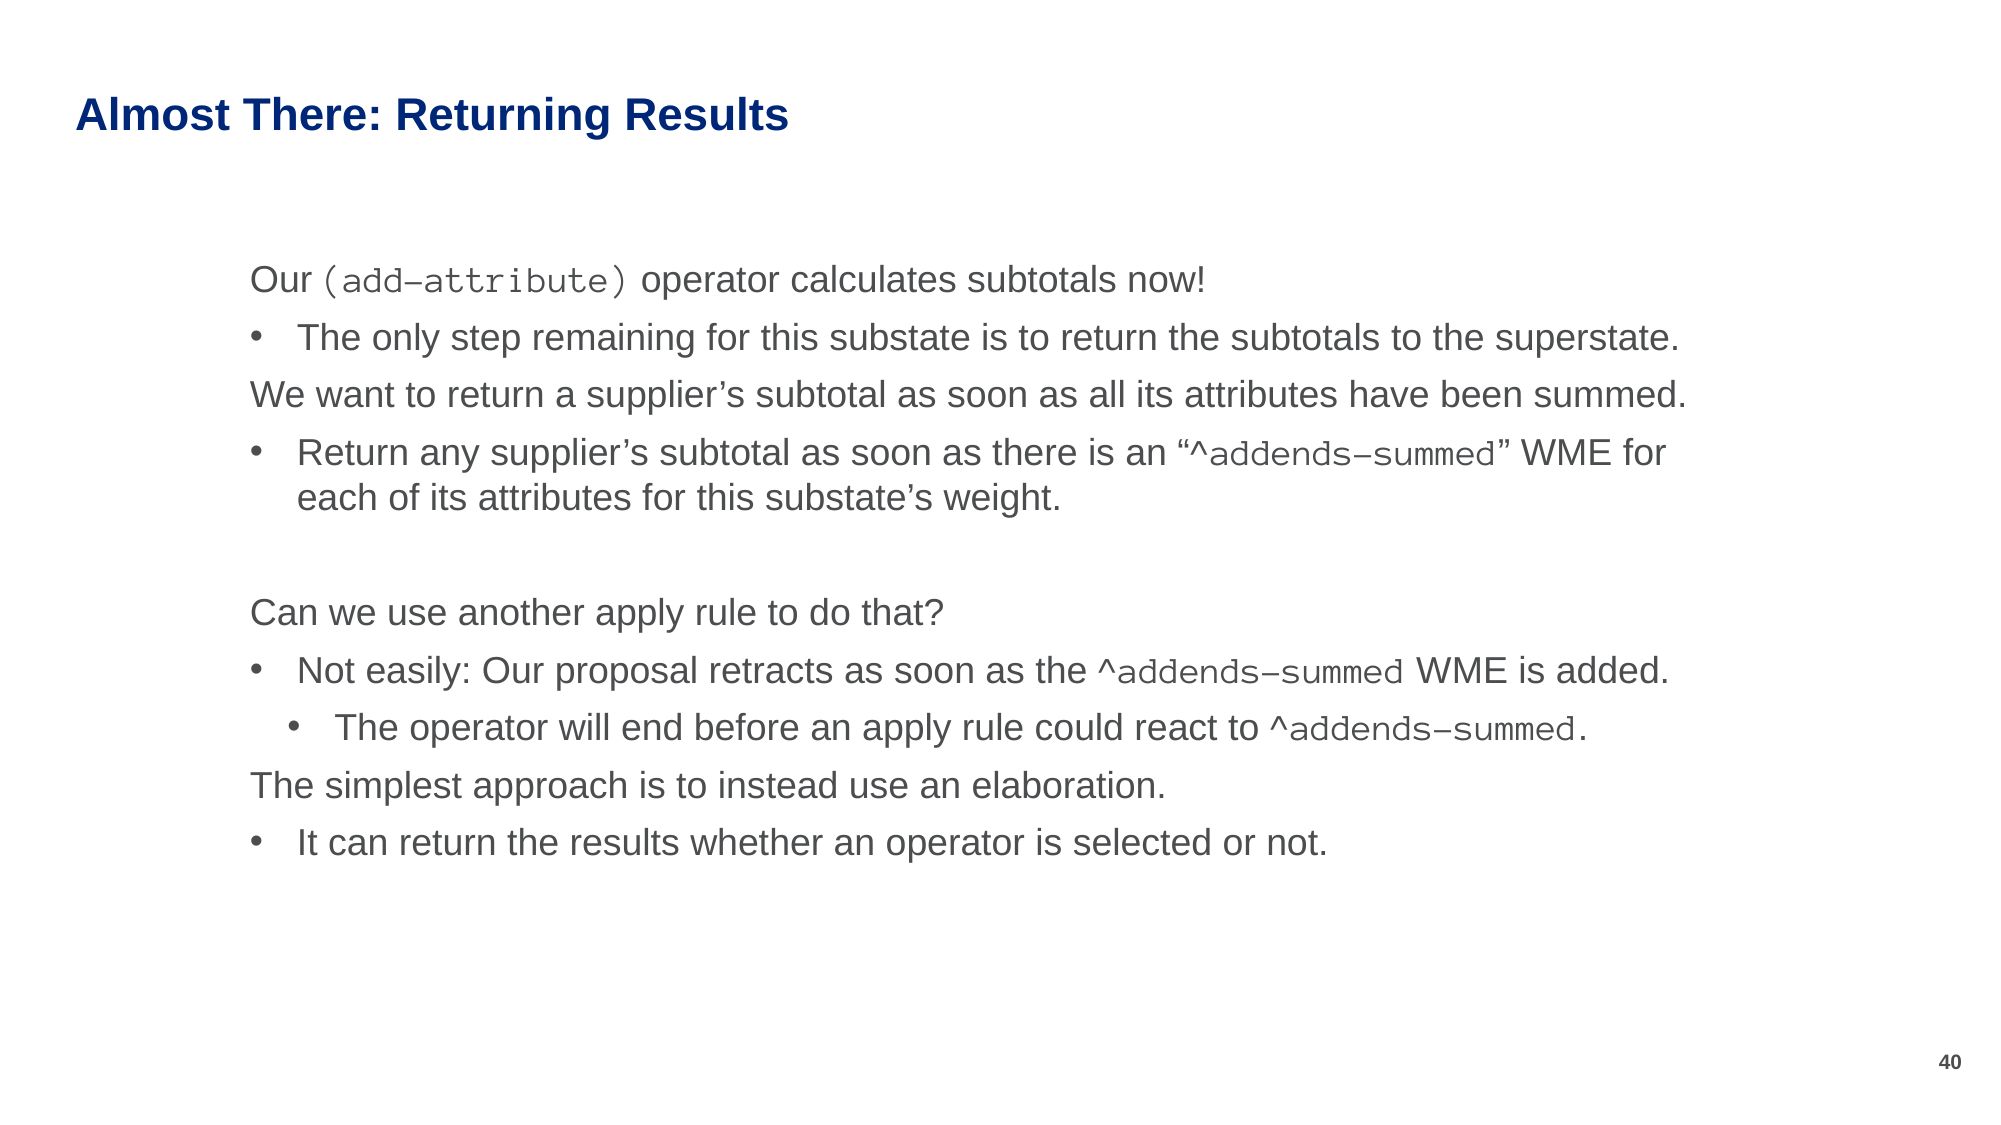

# Almost There: Returning Results
Our (add-attribute) operator calculates subtotals now!
The only step remaining for this substate is to return the subtotals to the superstate.
We want to return a supplier’s subtotal as soon as all its attributes have been summed.
Return any supplier’s subtotal as soon as there is an “^addends-summed” WME for each of its attributes for this substate’s weight.

Can we use another apply rule to do that?
Not easily: Our proposal retracts as soon as the ^addends-summed WME is added.
The operator will end before an apply rule could react to ^addends-summed.
The simplest approach is to instead use an elaboration.
It can return the results whether an operator is selected or not.